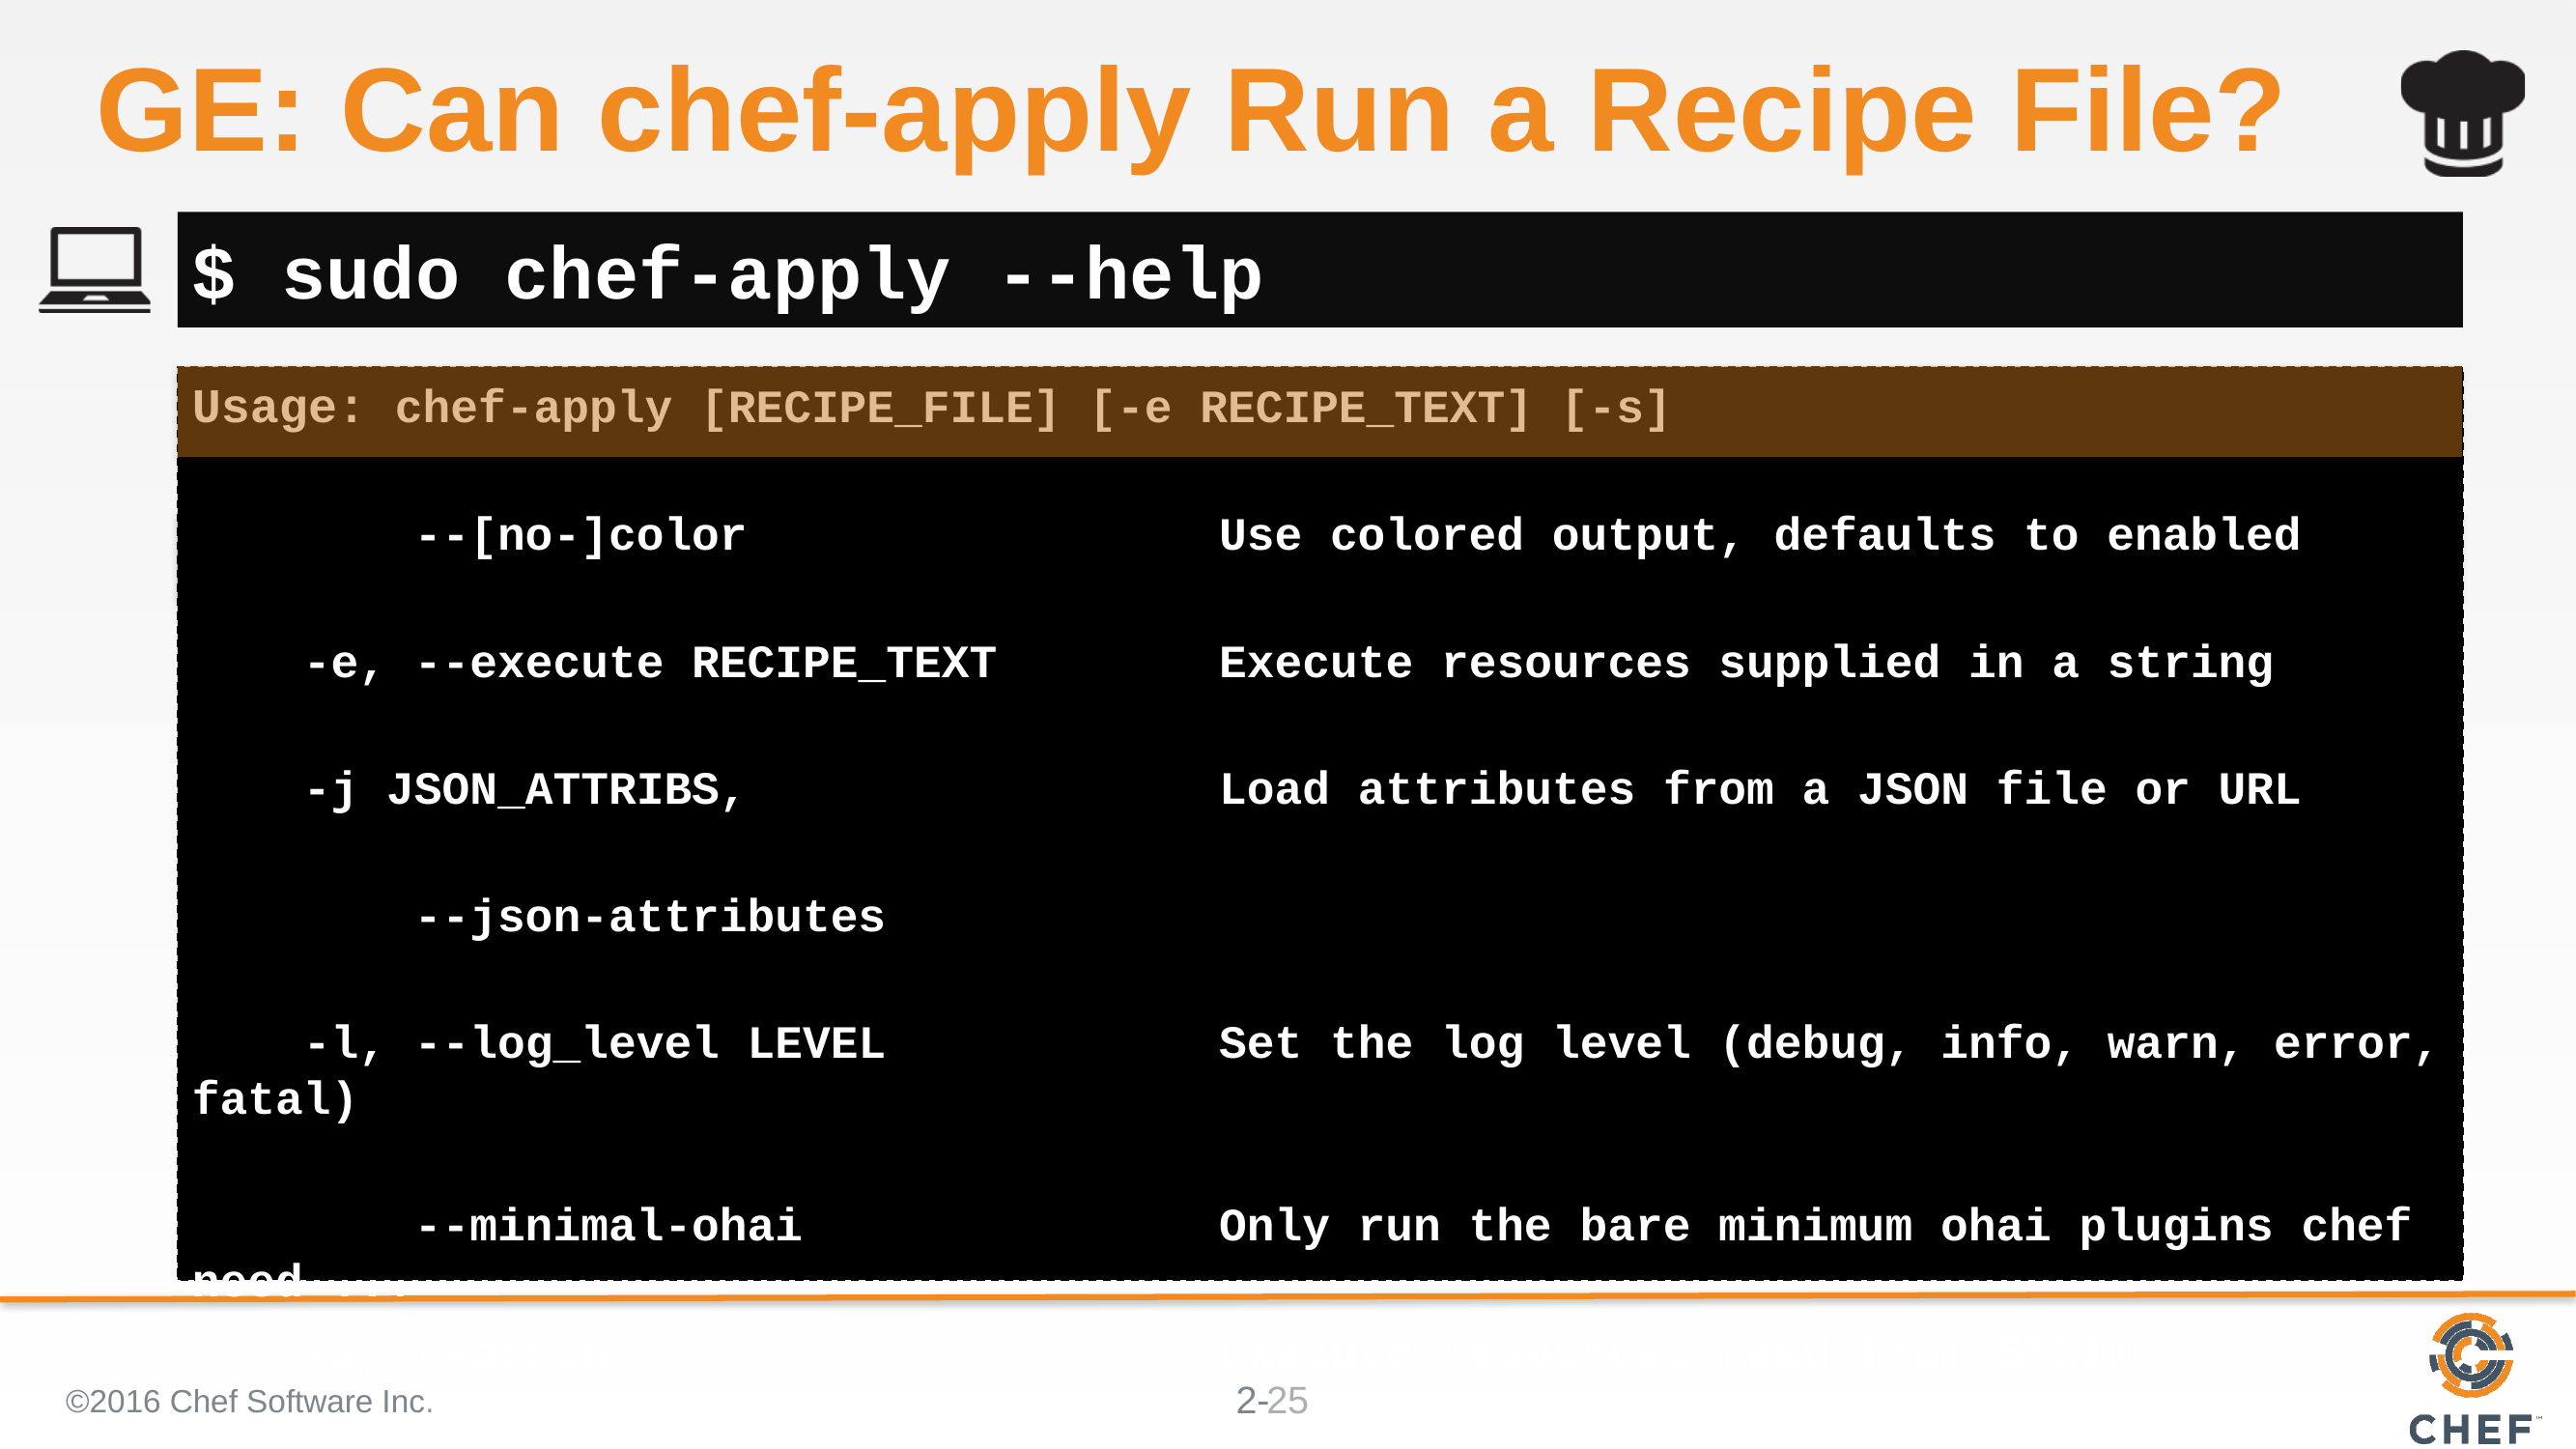

# GE: Can chef-apply Run a Recipe File?
$ sudo chef-apply --help

Usage: chef-apply [RECIPE_FILE] [-e RECIPE_TEXT] [-s]
        --[no-]color                 Use colored output, defaults to enabled
    -e, --execute RECIPE_TEXT        Execute resources supplied in a string
    -j JSON_ATTRIBS,                 Load attributes from a JSON file or URL
        --json-attributes
    -l, --log_level LEVEL            Set the log level (debug, info, warn, error, fatal)
        --minimal-ohai               Only run the bare minimum ohai plugins chef need ...
    -s, --stdin                      Execute resources read from STDIN
    -v, --version                    Show chef version
    -W, --why-run                    Enable whyrun mode
    -h, --help                       Show this message

©2016 Chef Software Inc.
25